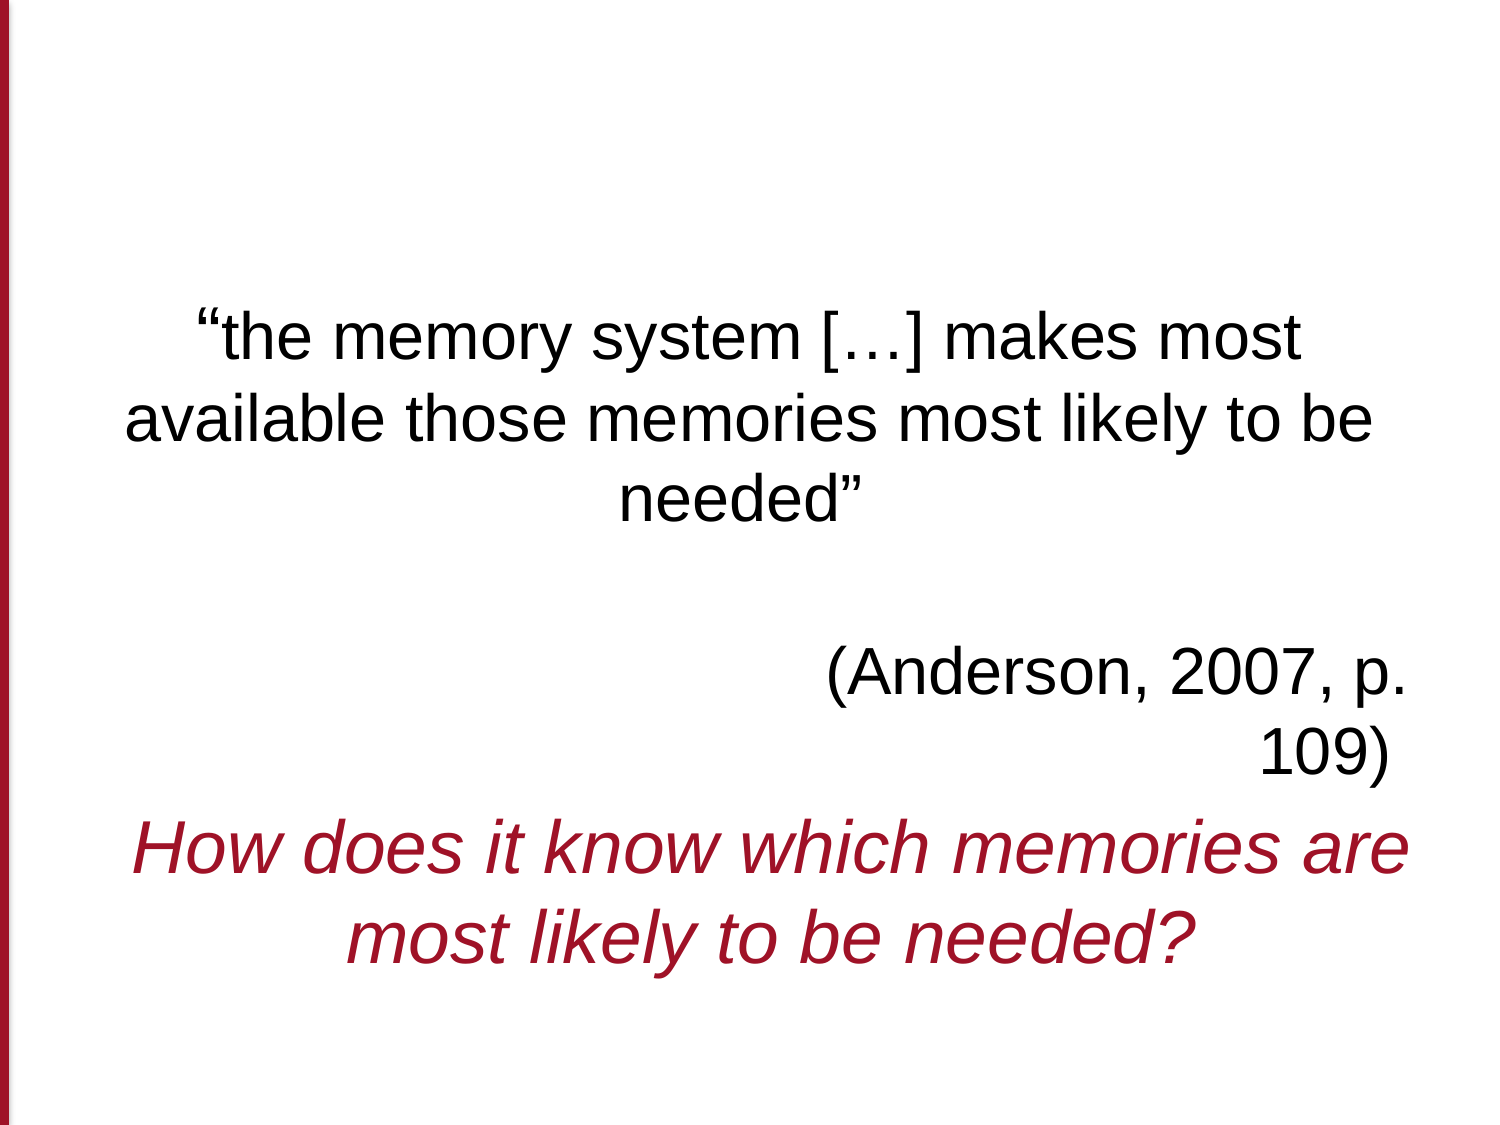

“the memory system […] makes most available those memories most likely to be needed”
				(Anderson, 2007, p. 109)

How does it know which memories are most likely to be needed?